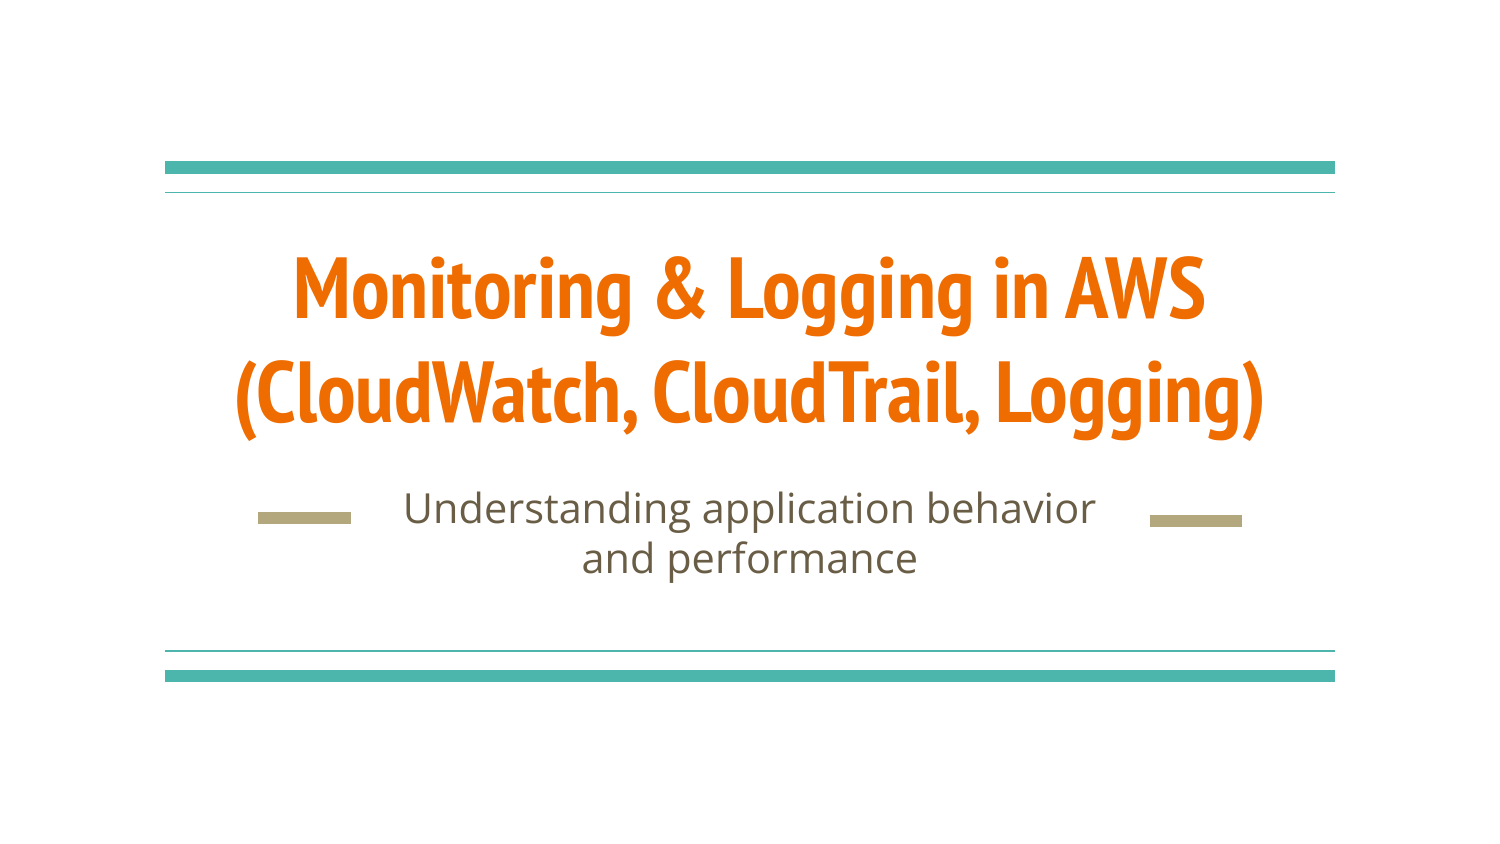

# Monitoring & Logging in AWS (CloudWatch, CloudTrail, Logging)
Understanding application behavior and performance